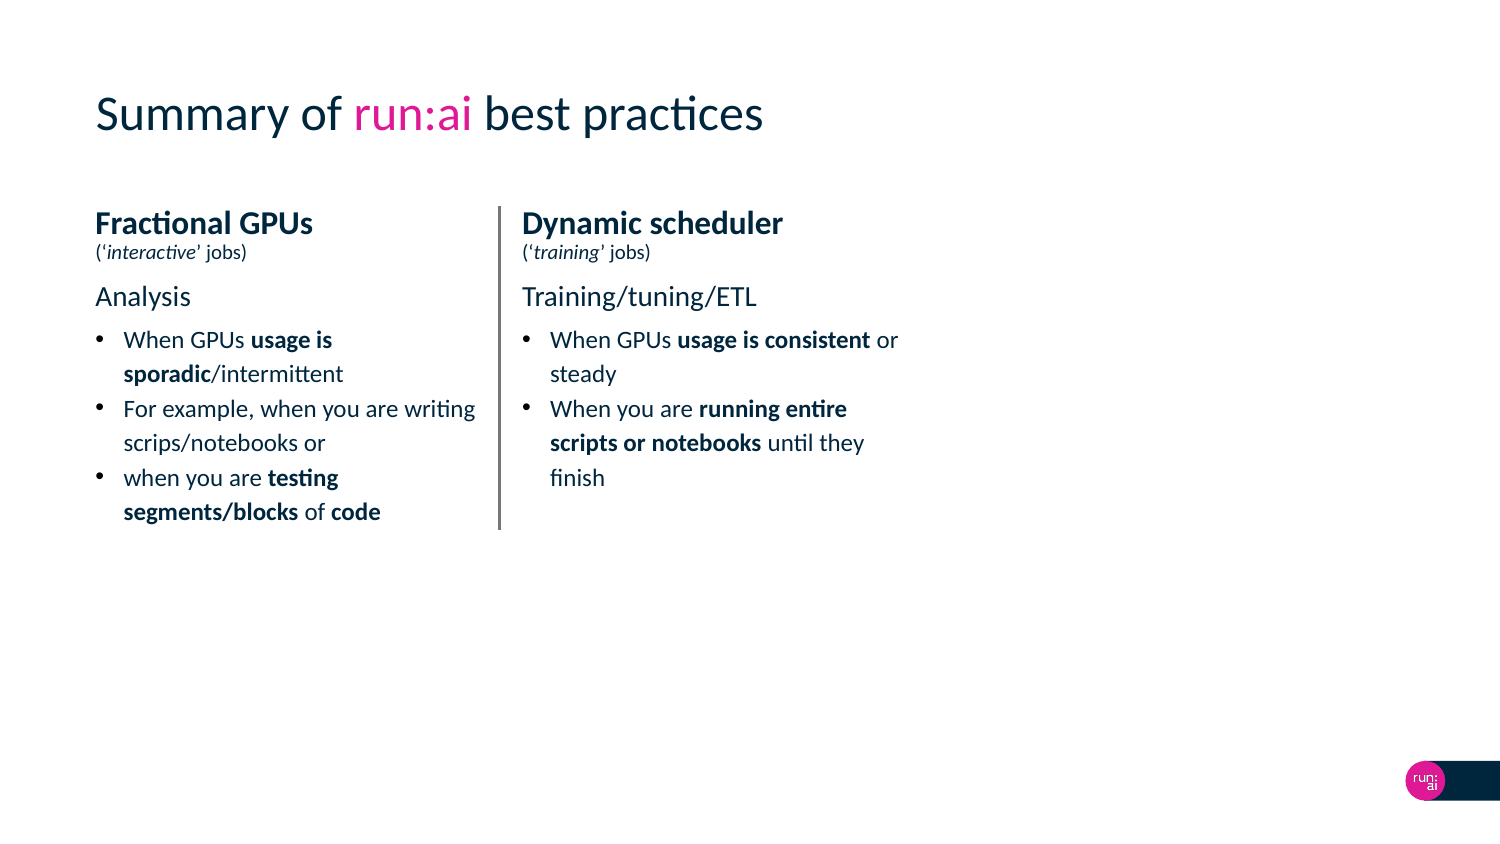

# Summary of run:ai best practices
Fractional GPUs
Dynamic scheduler
(‘interactive’ jobs)
(‘training’ jobs)
Analysis
Training/tuning/ETL
When GPUs usage is sporadic/intermittent
For example, when you are writing scrips/notebooks or
when you are testing segments/blocks of code
When GPUs usage is consistent or steady
When you are running entire scripts or notebooks until they finish